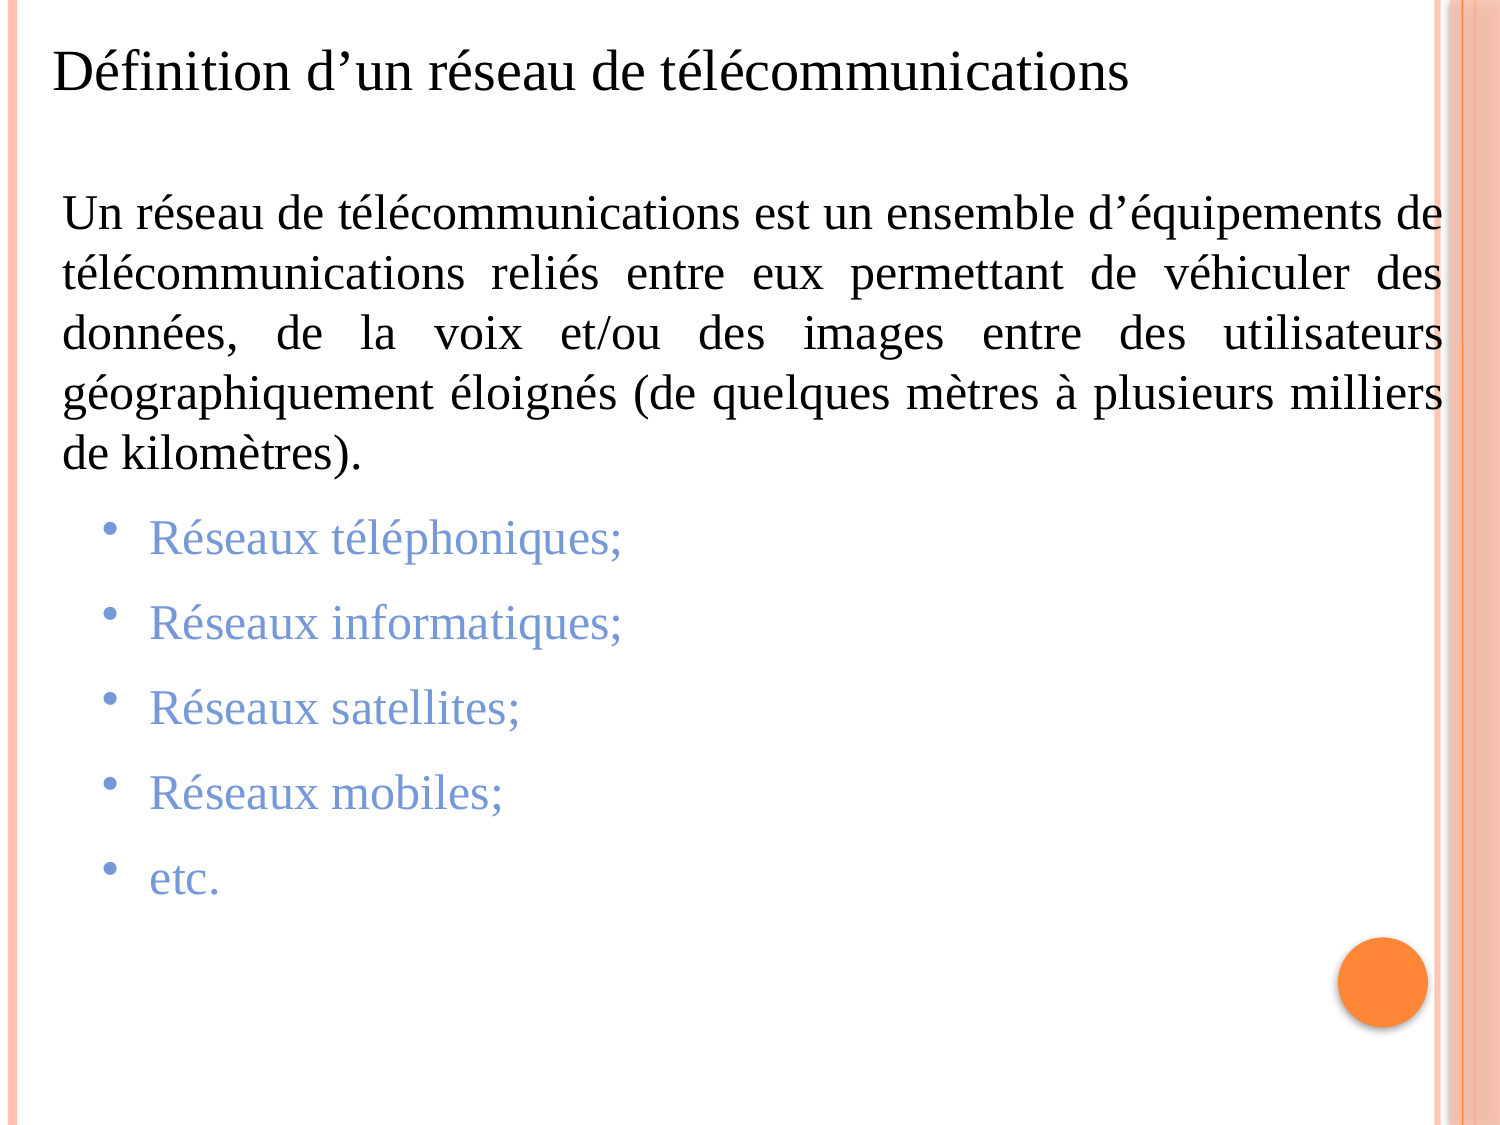

Définition d’un réseau de télécommunications
Un réseau de télécommunications est un ensemble d’équipements de télécommunications reliés entre eux permettant de véhiculer des données, de la voix et/ou des images entre des utilisateurs géographiquement éloignés (de quelques mètres à plusieurs milliers de kilomètres).
 Réseaux téléphoniques;
 Réseaux informatiques;
 Réseaux satellites;
 Réseaux mobiles;
 etc.
3